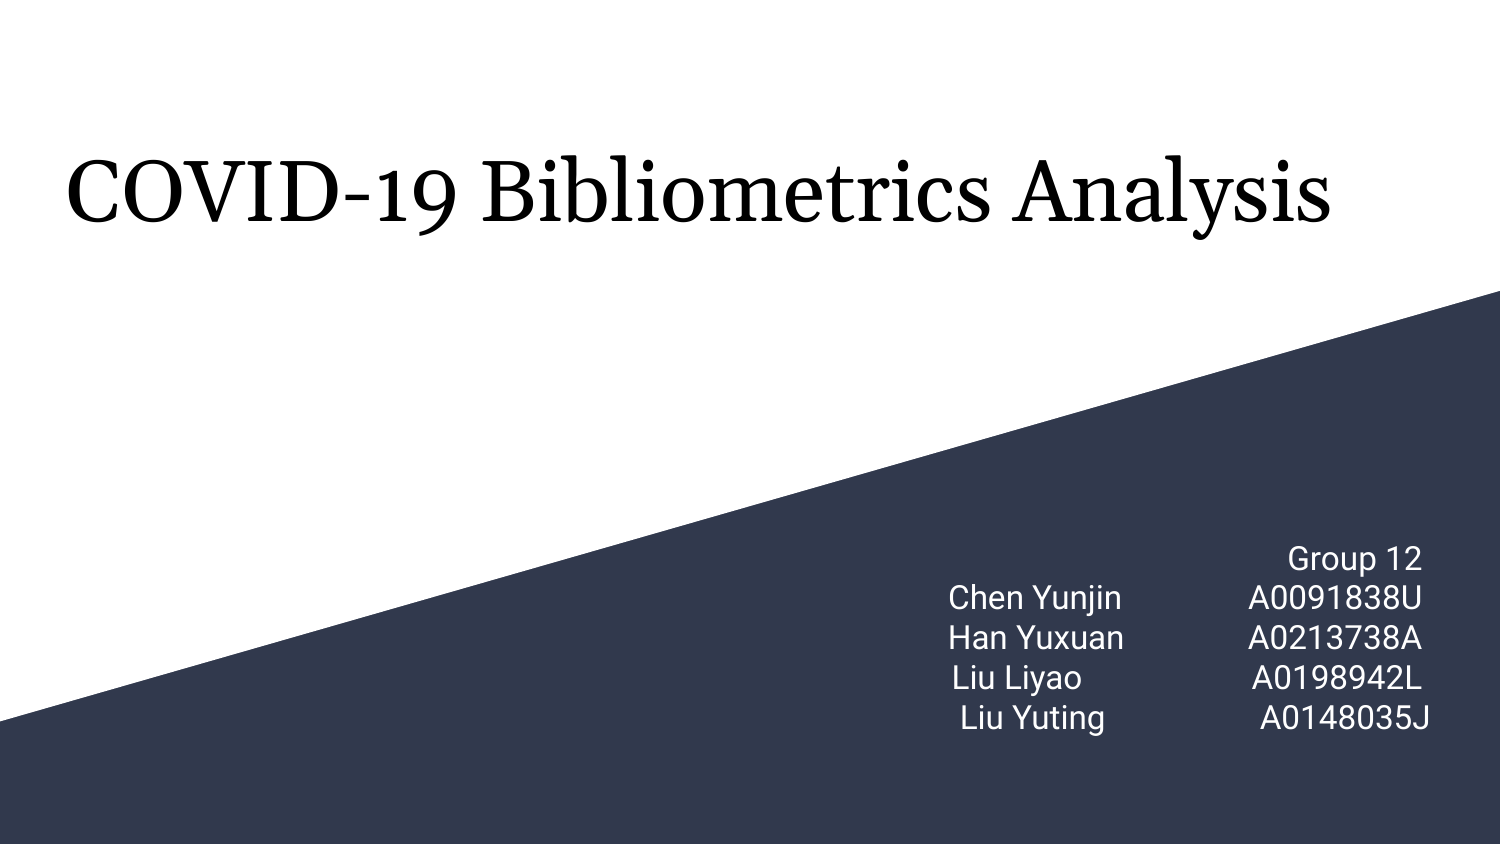

# COVID-19 Bibliometrics Analysis

Group 12
Chen Yunjin 	A0091838U
Han Yuxuan 	A0213738A
Liu Liyao 		A0198942L
Liu Yuting 	A0148035J